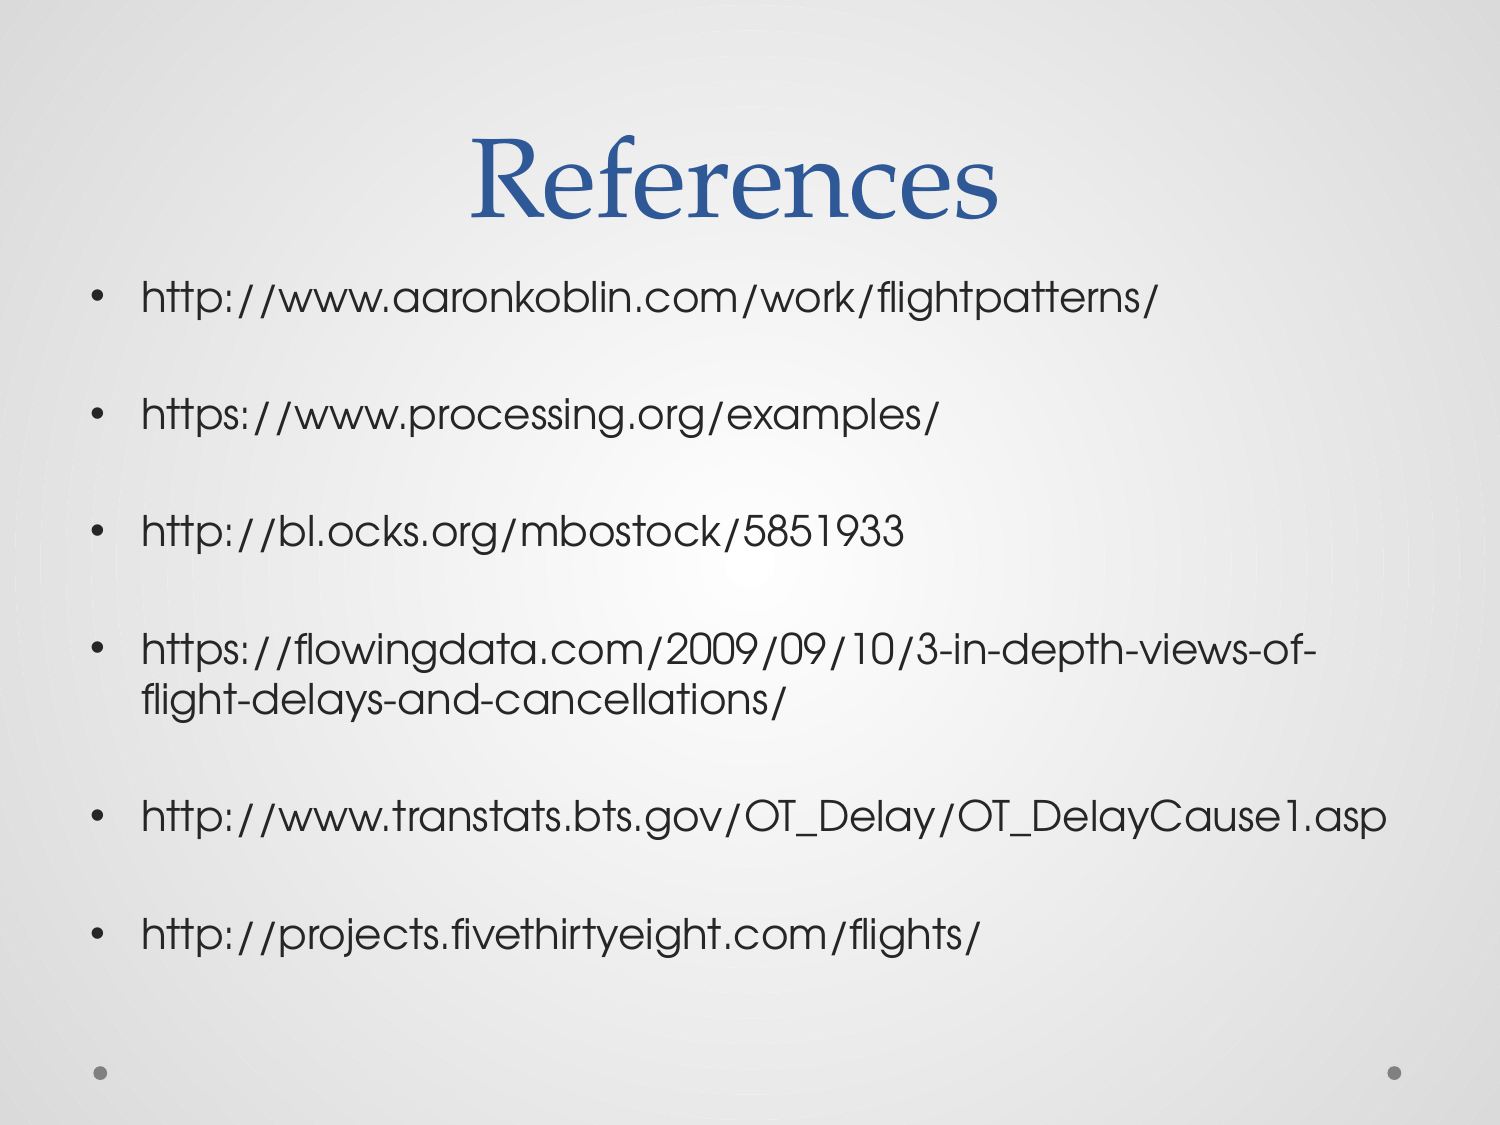

# References
http://www.aaronkoblin.com/work/flightpatterns/

https://www.processing.org/examples/

http://bl.ocks.org/mbostock/5851933

https://flowingdata.com/2009/09/10/3-in-depth-views-of-flight-delays-and-cancellations/

http://www.transtats.bts.gov/OT_Delay/OT_DelayCause1.asp

http://projects.fivethirtyeight.com/flights/